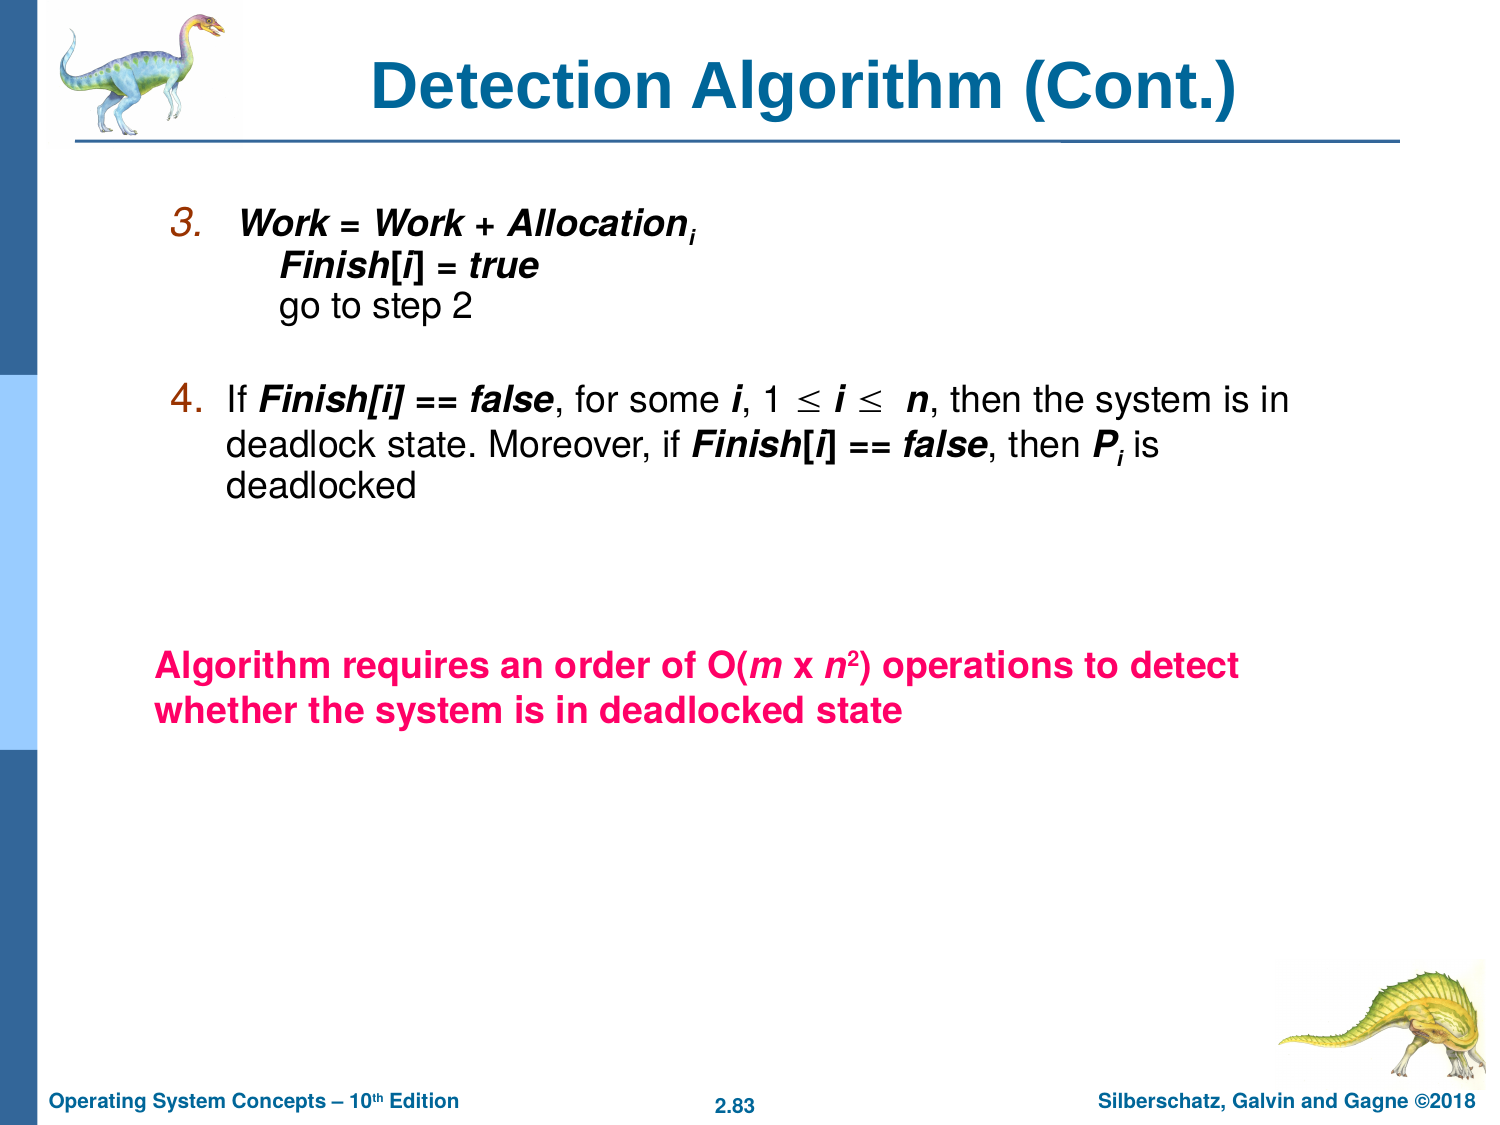

# Detection Algorithm (Cont.)
 Work = Work + Allocationi
     Finish[i] = true
     go to step 2
If Finish[i] == false, for some i, 1 ≤ i ≤  n, then the system is in   deadlock state. Moreover, if Finish[i] == false, then Pi is deadlocked

Algorithm requires an order of O(m x n2) operations to detect whether the system is in deadlocked state